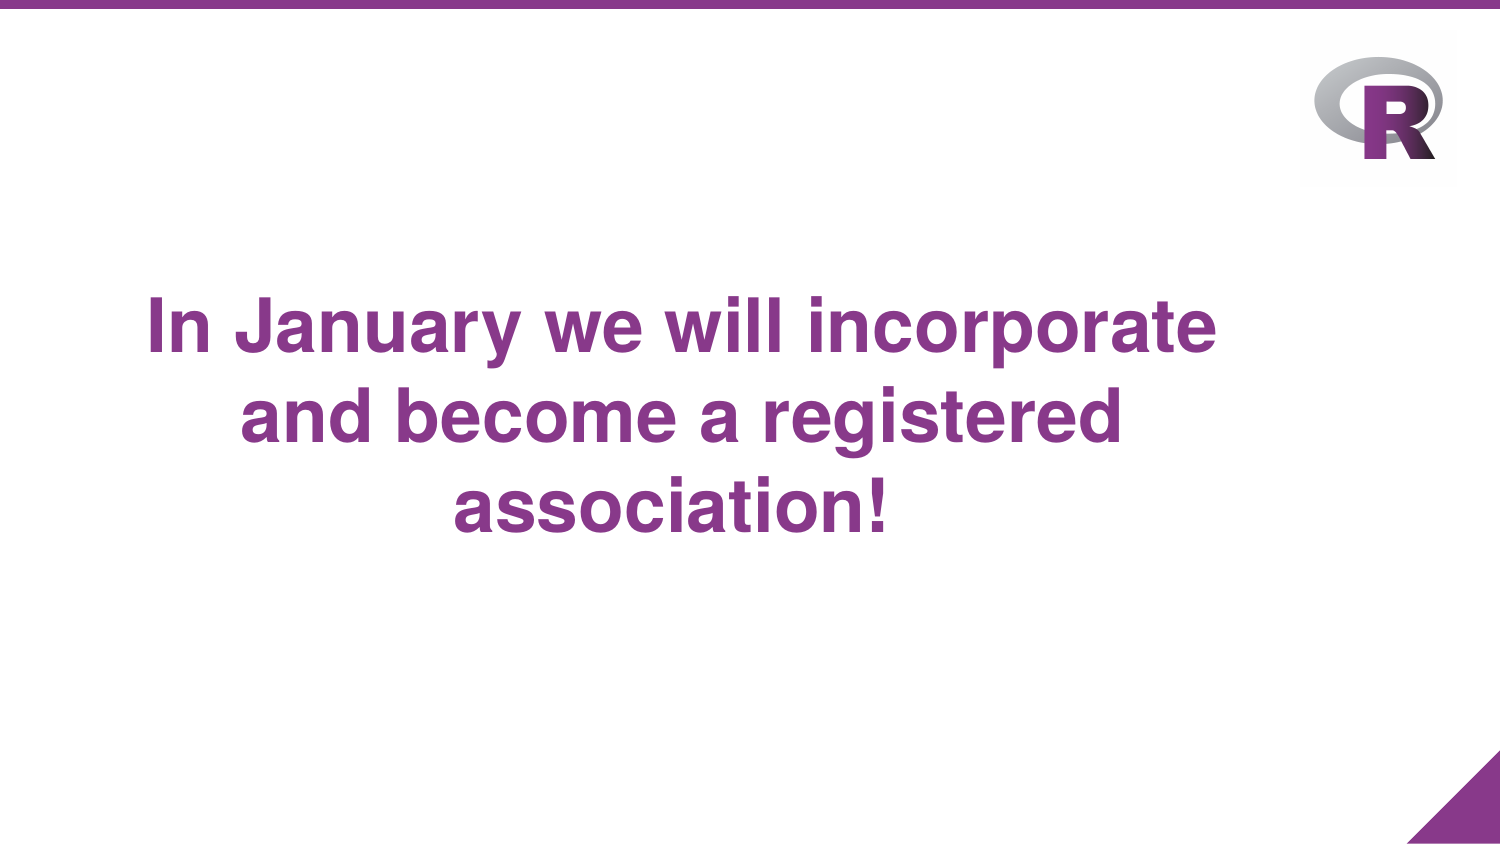

In January we will incorporate and become a registered association!